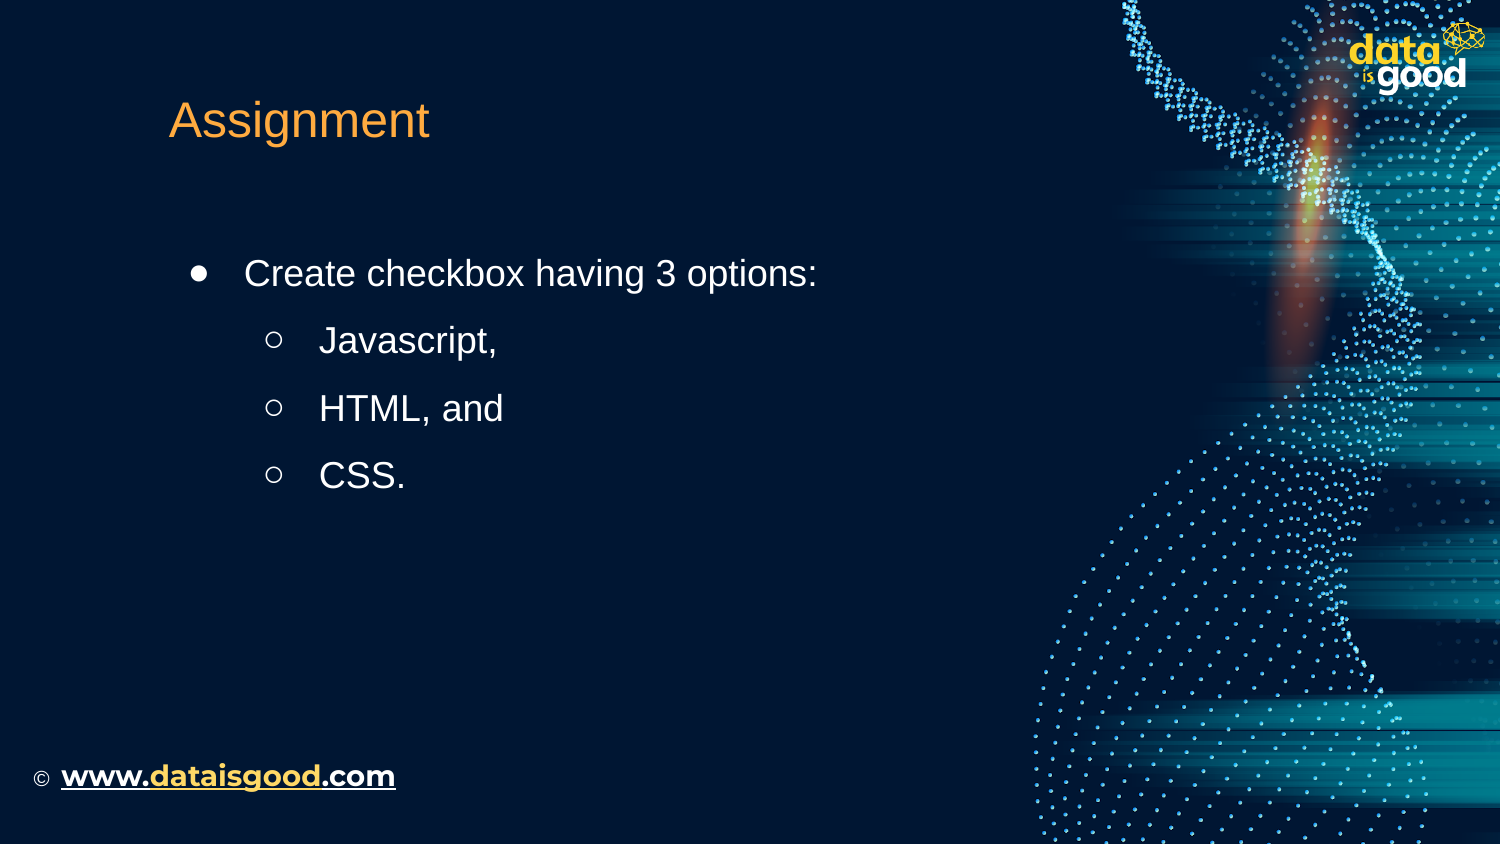

# Assignment
Create checkbox having 3 options:
Javascript,
HTML, and
CSS.